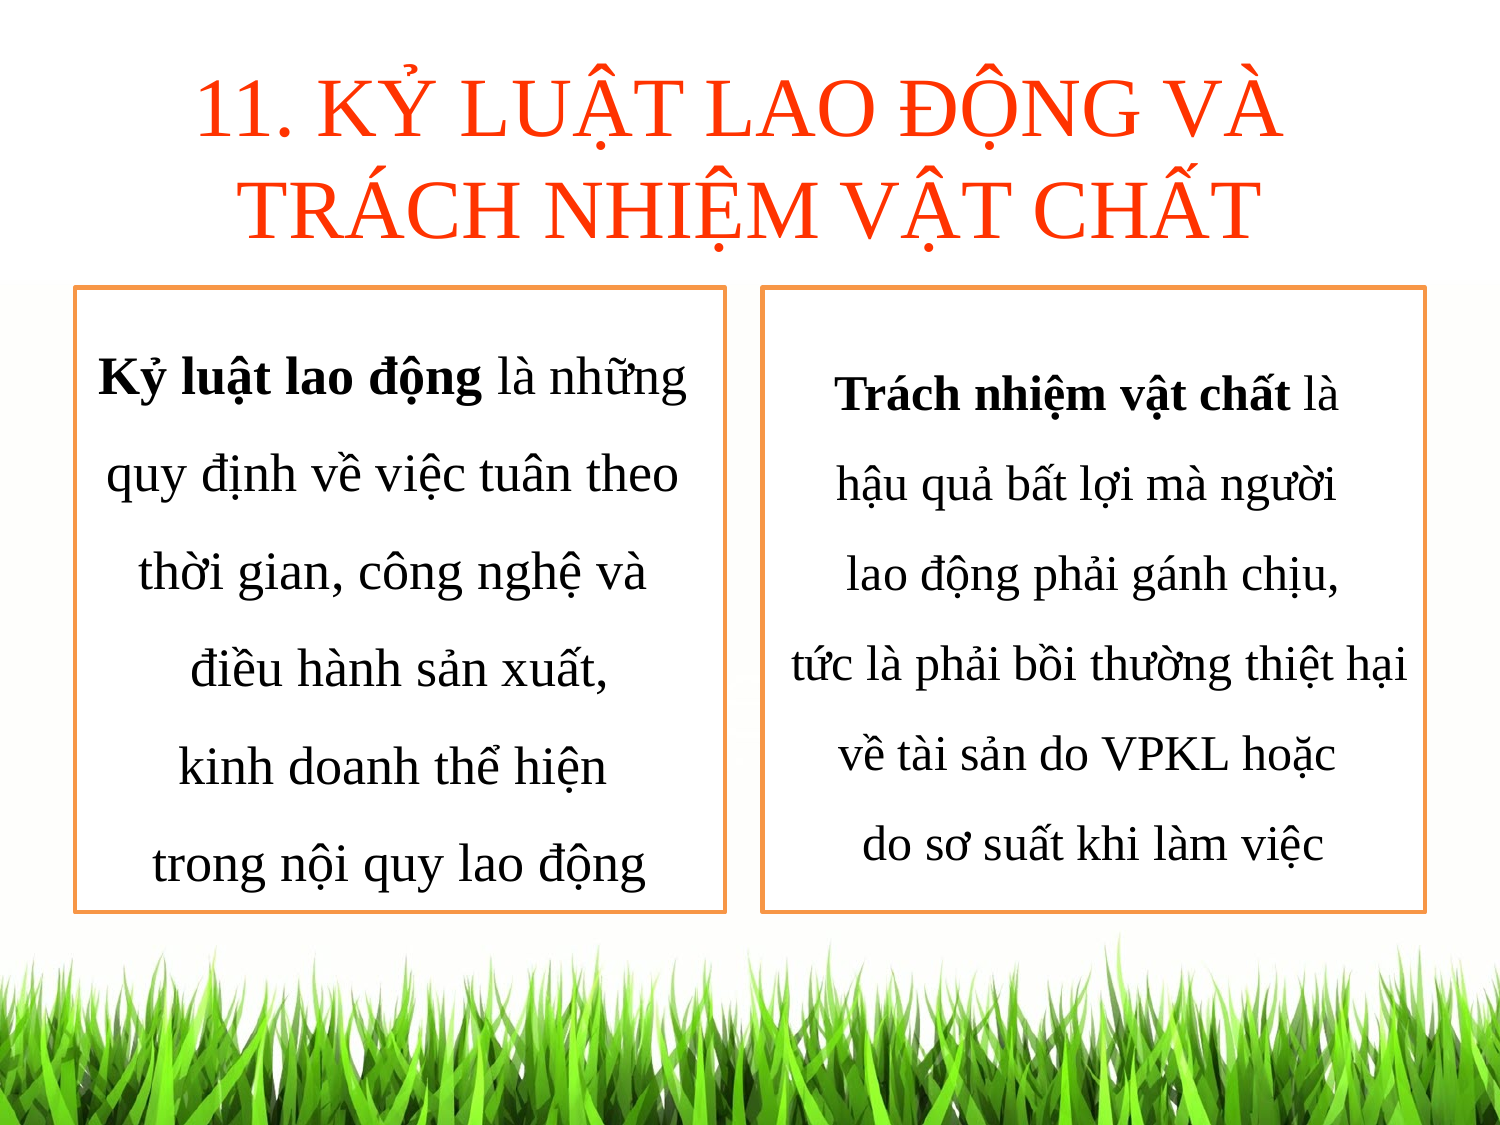

# 11. KỶ LUẬT LAO ĐỘNG VÀ TRÁCH NHIỆM VẬT CHẤT
Kỷ luật lao động là những
quy định về việc tuân theo
thời gian, công nghệ và
điều hành sản xuất,
kinh doanh thể hiện
trong nội quy lao động
Trách nhiệm vật chất là
hậu quả bất lợi mà người
lao động phải gánh chịu,
 tức là phải bồi thường thiệt hại
về tài sản do VPKL hoặc
do sơ suất khi làm việc